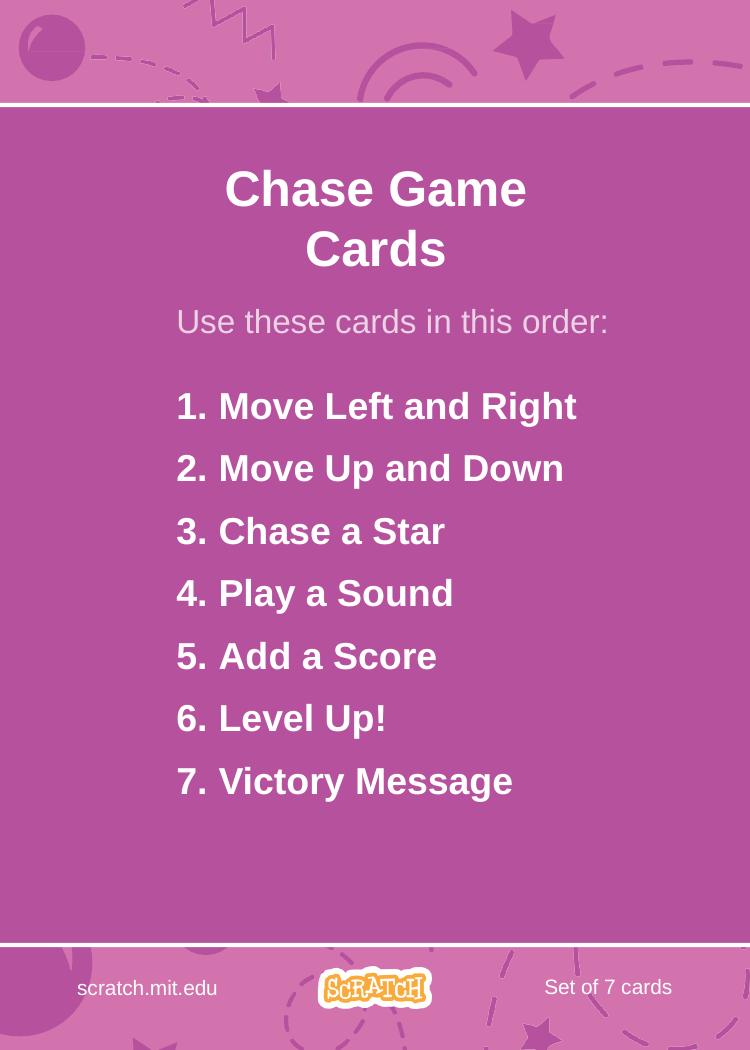

# Chase Game Cards

Use these cards in this order:

Move Left and Right
Move Up and Down
Chase a Star
Play a Sound
Add a Score
Level Up!
Victory Message

Set of 7 cards

scratch.mit.edu